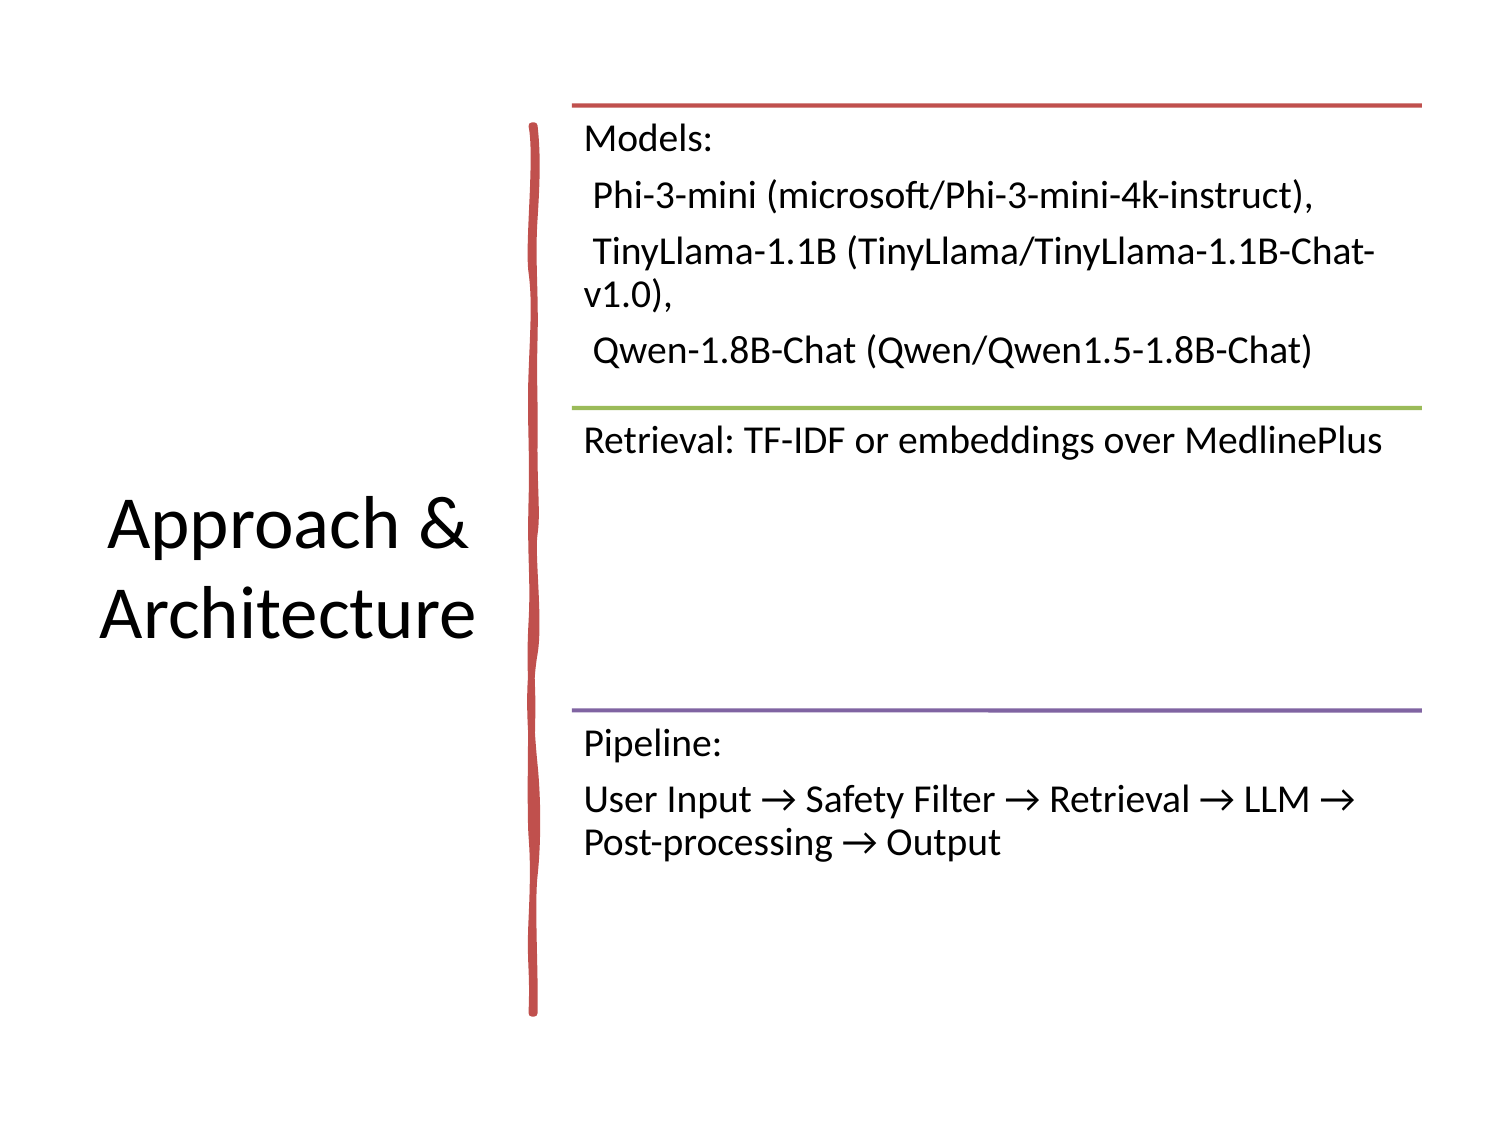

# Approach & Architecture
Models:
 Phi-3-mini (microsoft/Phi-3-mini-4k-instruct),
 TinyLlama-1.1B (TinyLlama/TinyLlama-1.1B-Chat-v1.0),
 Qwen-1.8B-Chat (Qwen/Qwen1.5-1.8B-Chat)
Retrieval: TF-IDF or embeddings over MedlinePlus
Pipeline:
User Input → Safety Filter → Retrieval → LLM → Post-processing → Output